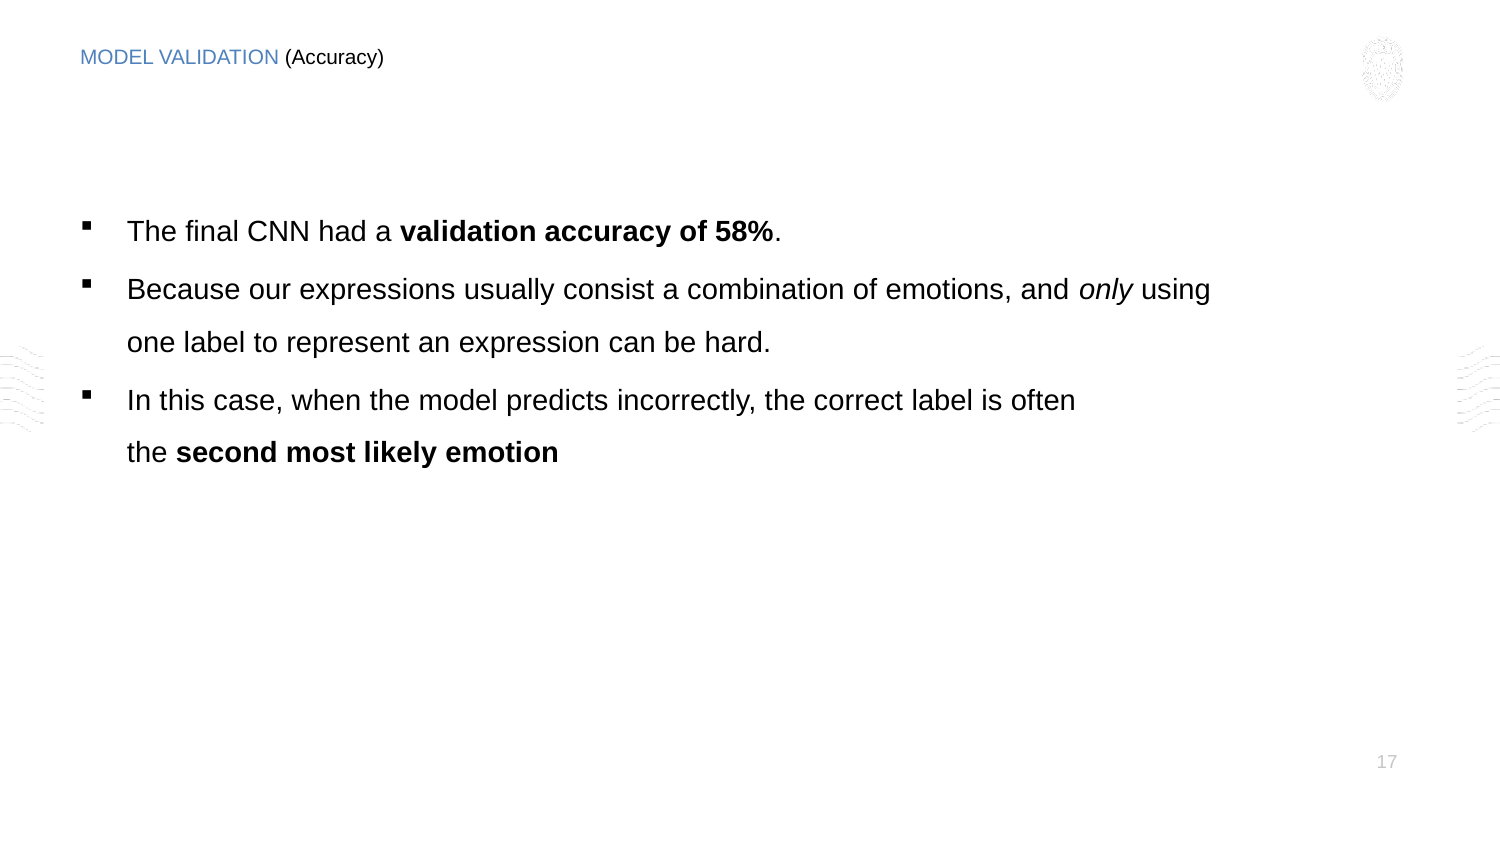

MODEL VALIDATION (Accuracy)
The final CNN had a validation accuracy of 58%.
Because our expressions usually consist a combination of emotions, and only using one label to represent an expression can be hard.
In this case, when the model predicts incorrectly, the correct label is often the second most likely emotion